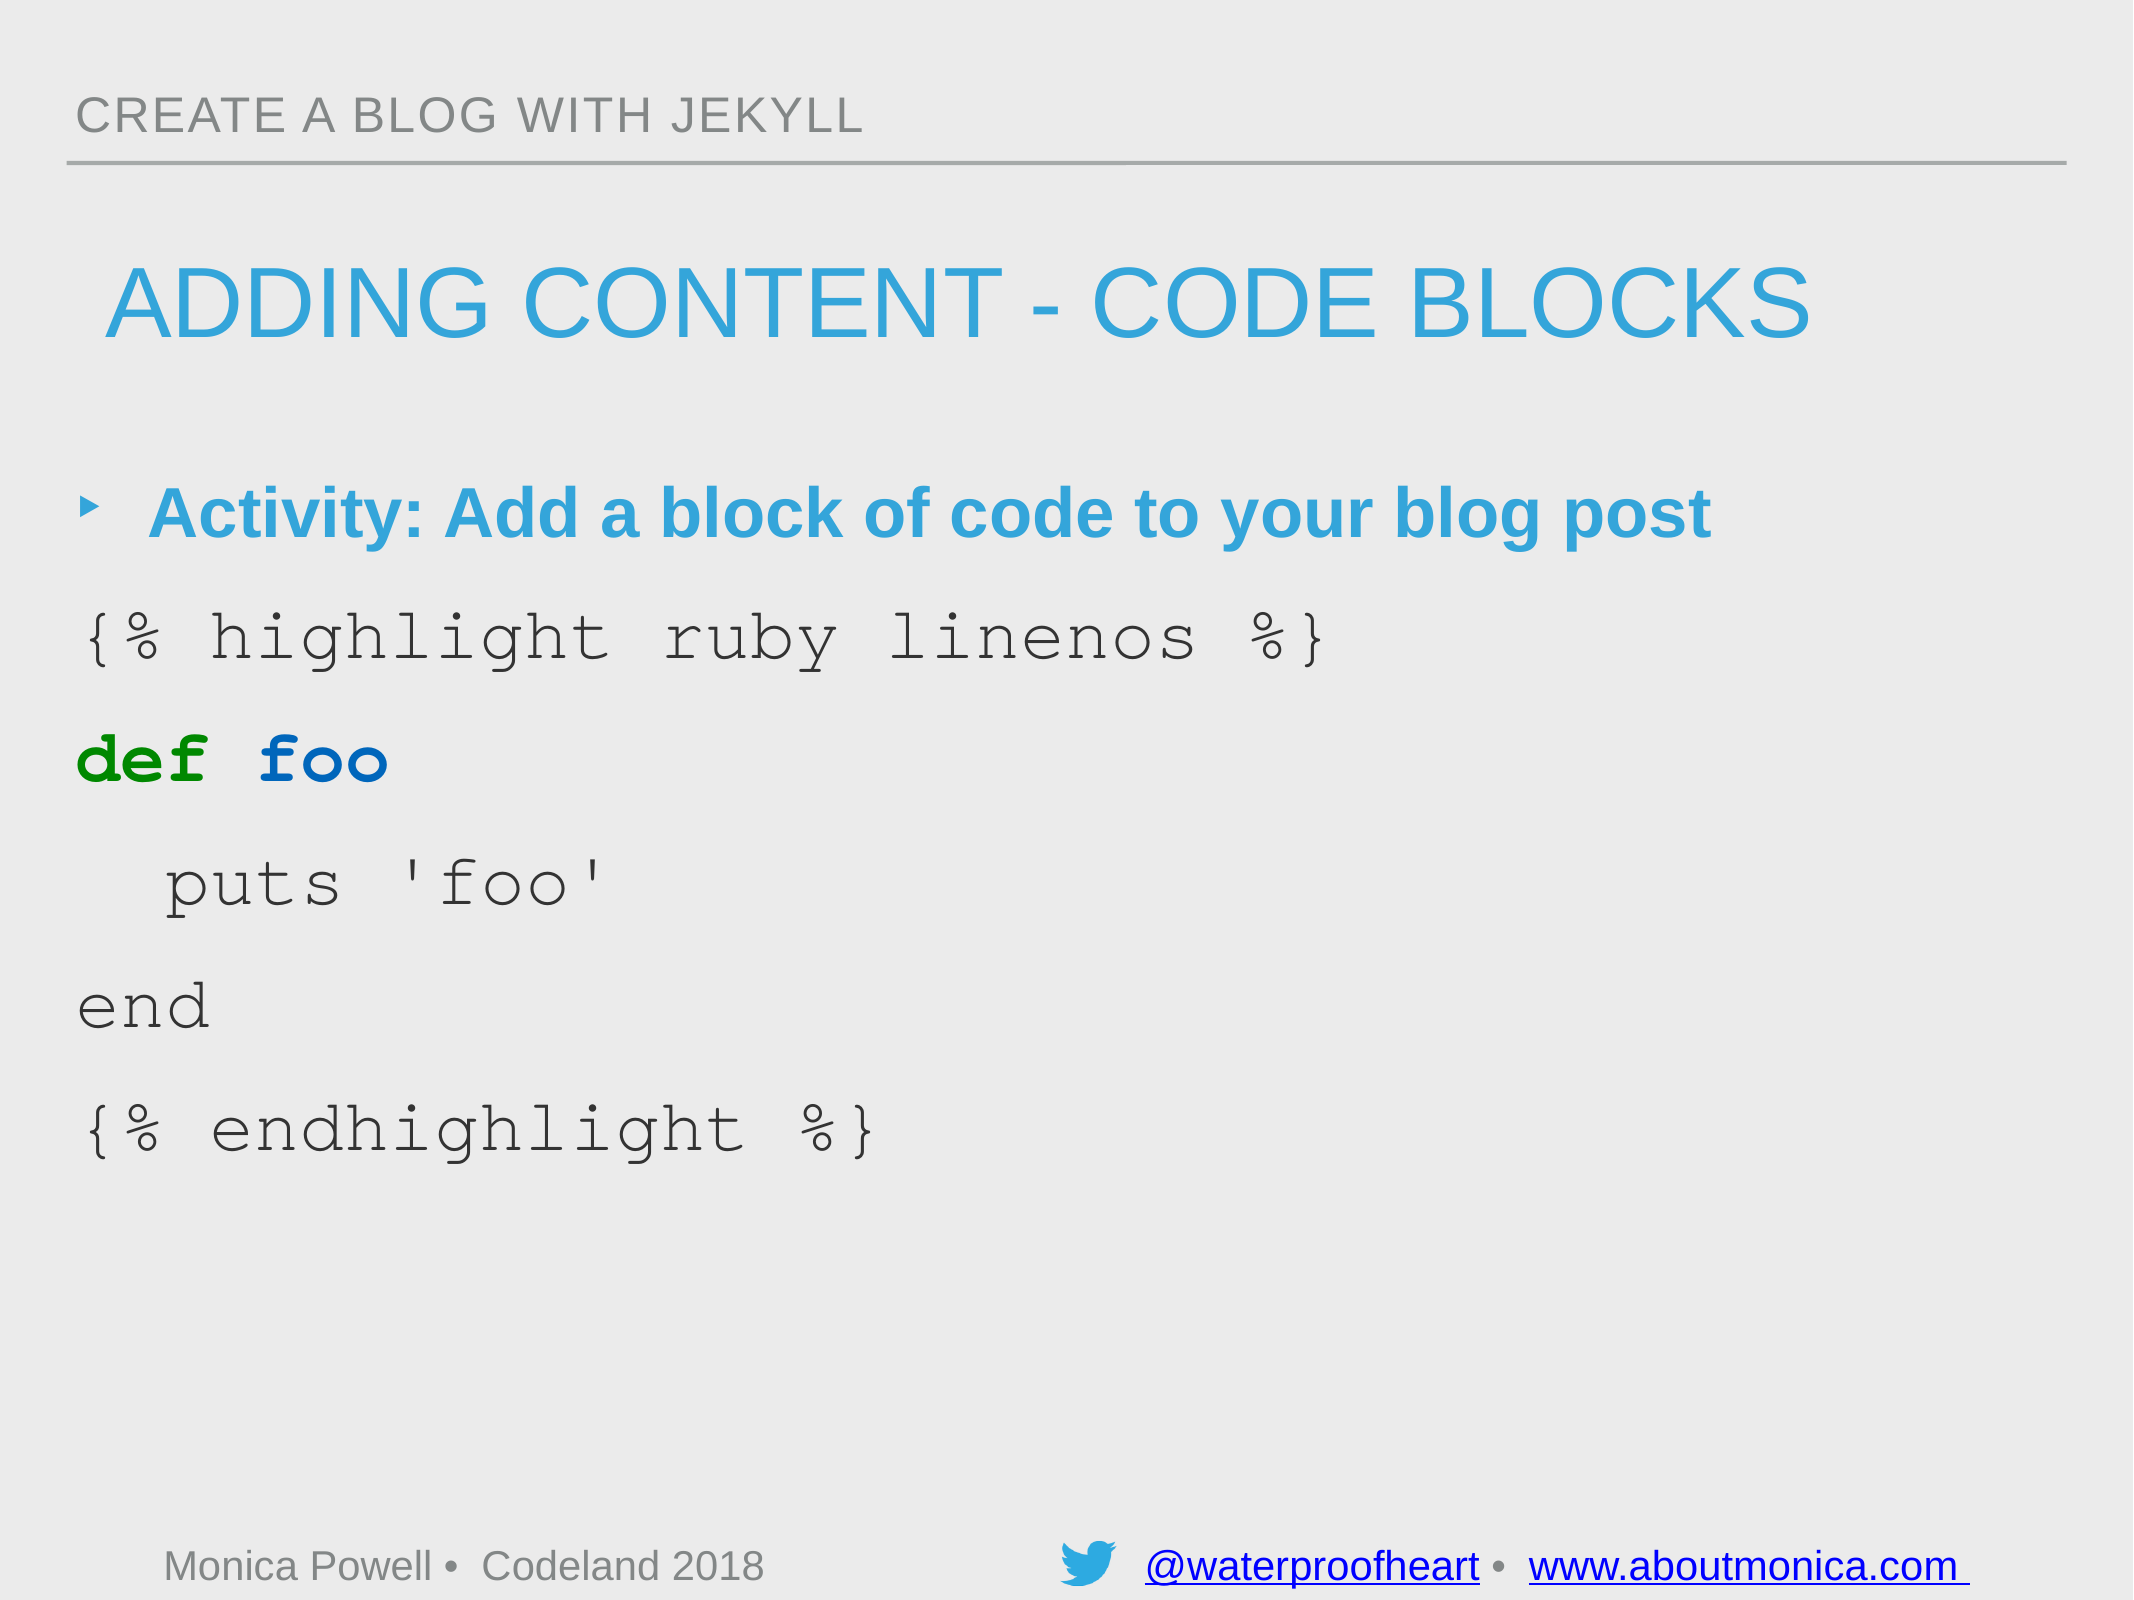

42
Create a blog with jekyll
# ADDING CONTENT - code blocks
Activity: Add a block of code to your blog post
{% highlight ruby linenos %}
def foo
  puts 'foo'
end
{% endhighlight %}